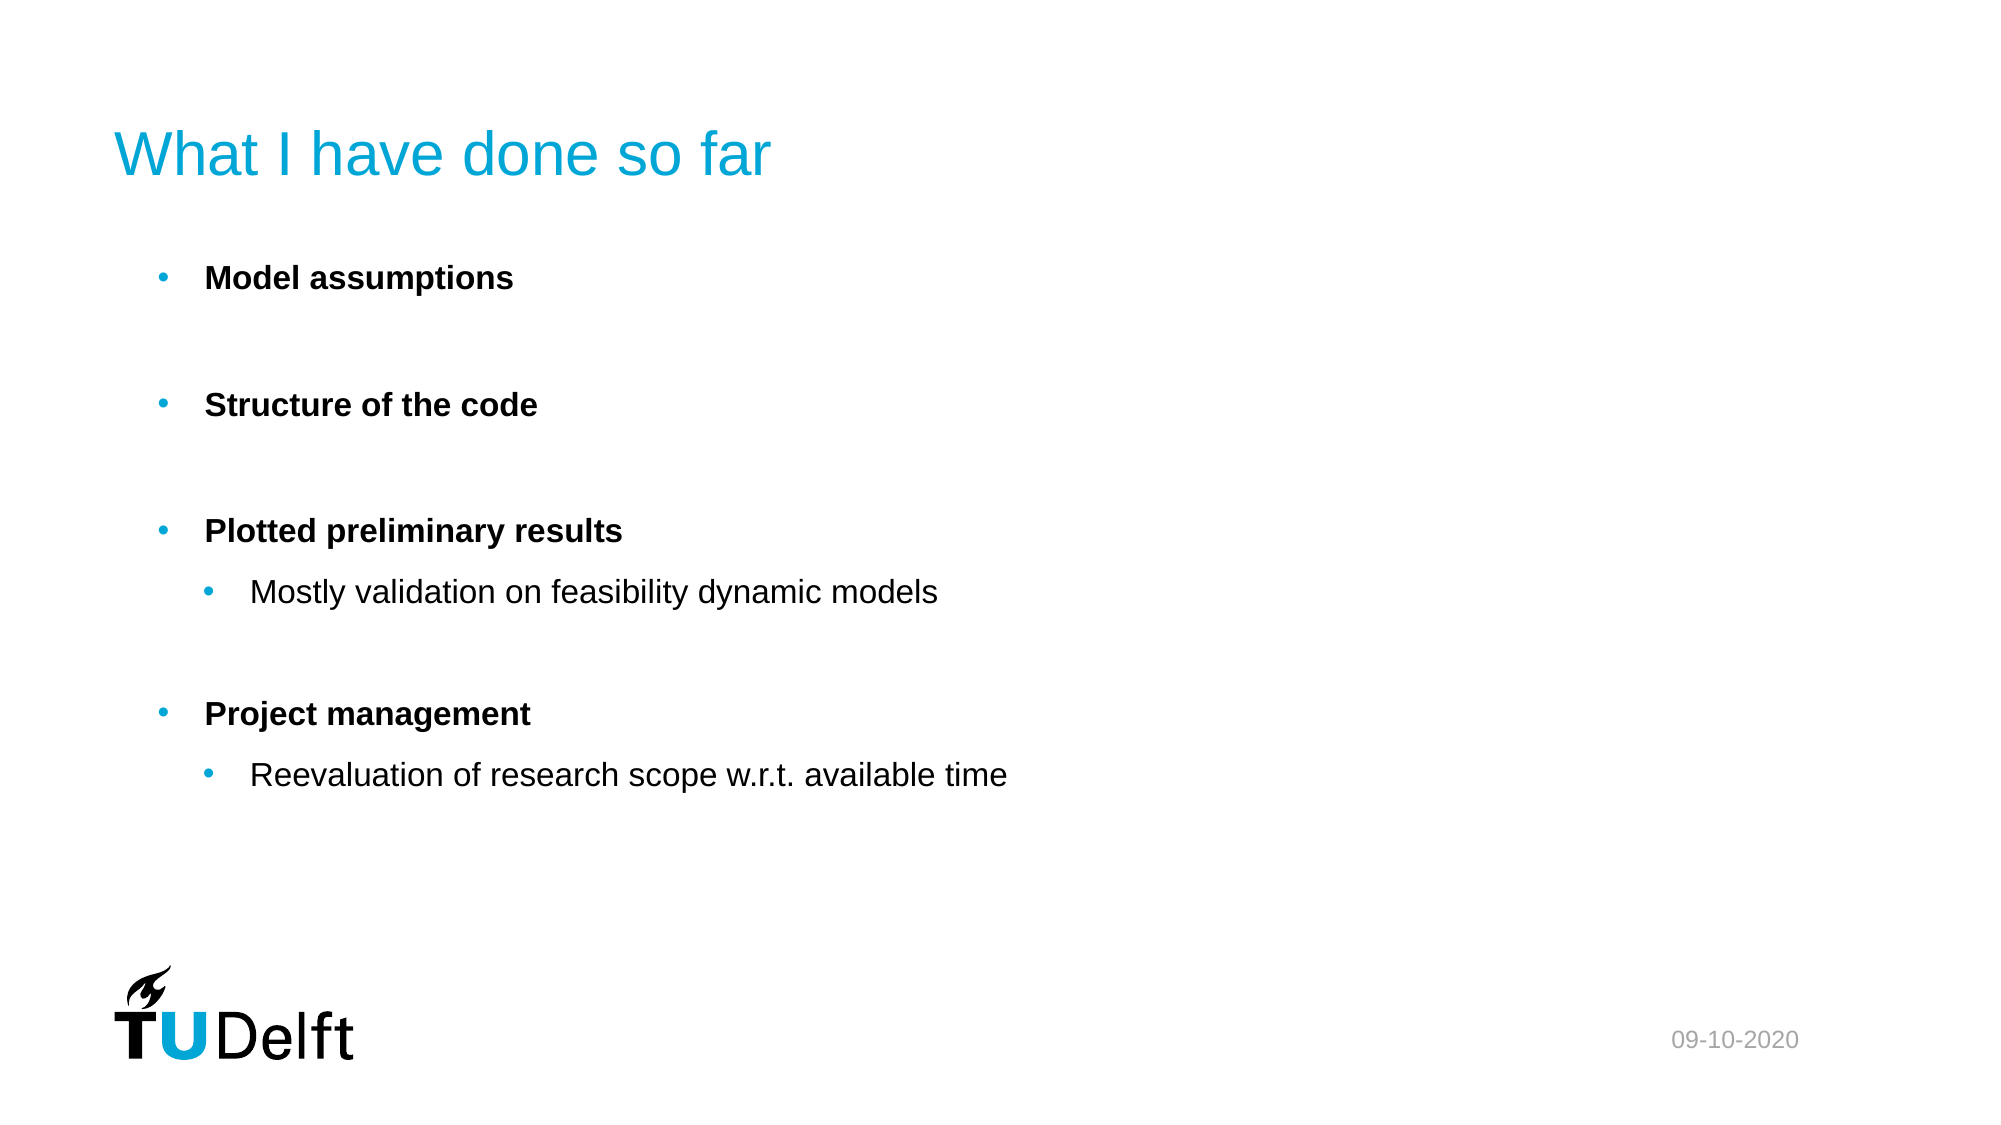

# What I have done so far
Model assumptions

Structure of the code

Plotted preliminary results
Mostly validation on feasibility dynamic models

Project management
Reevaluation of research scope w.r.t. available time

09-10-2020